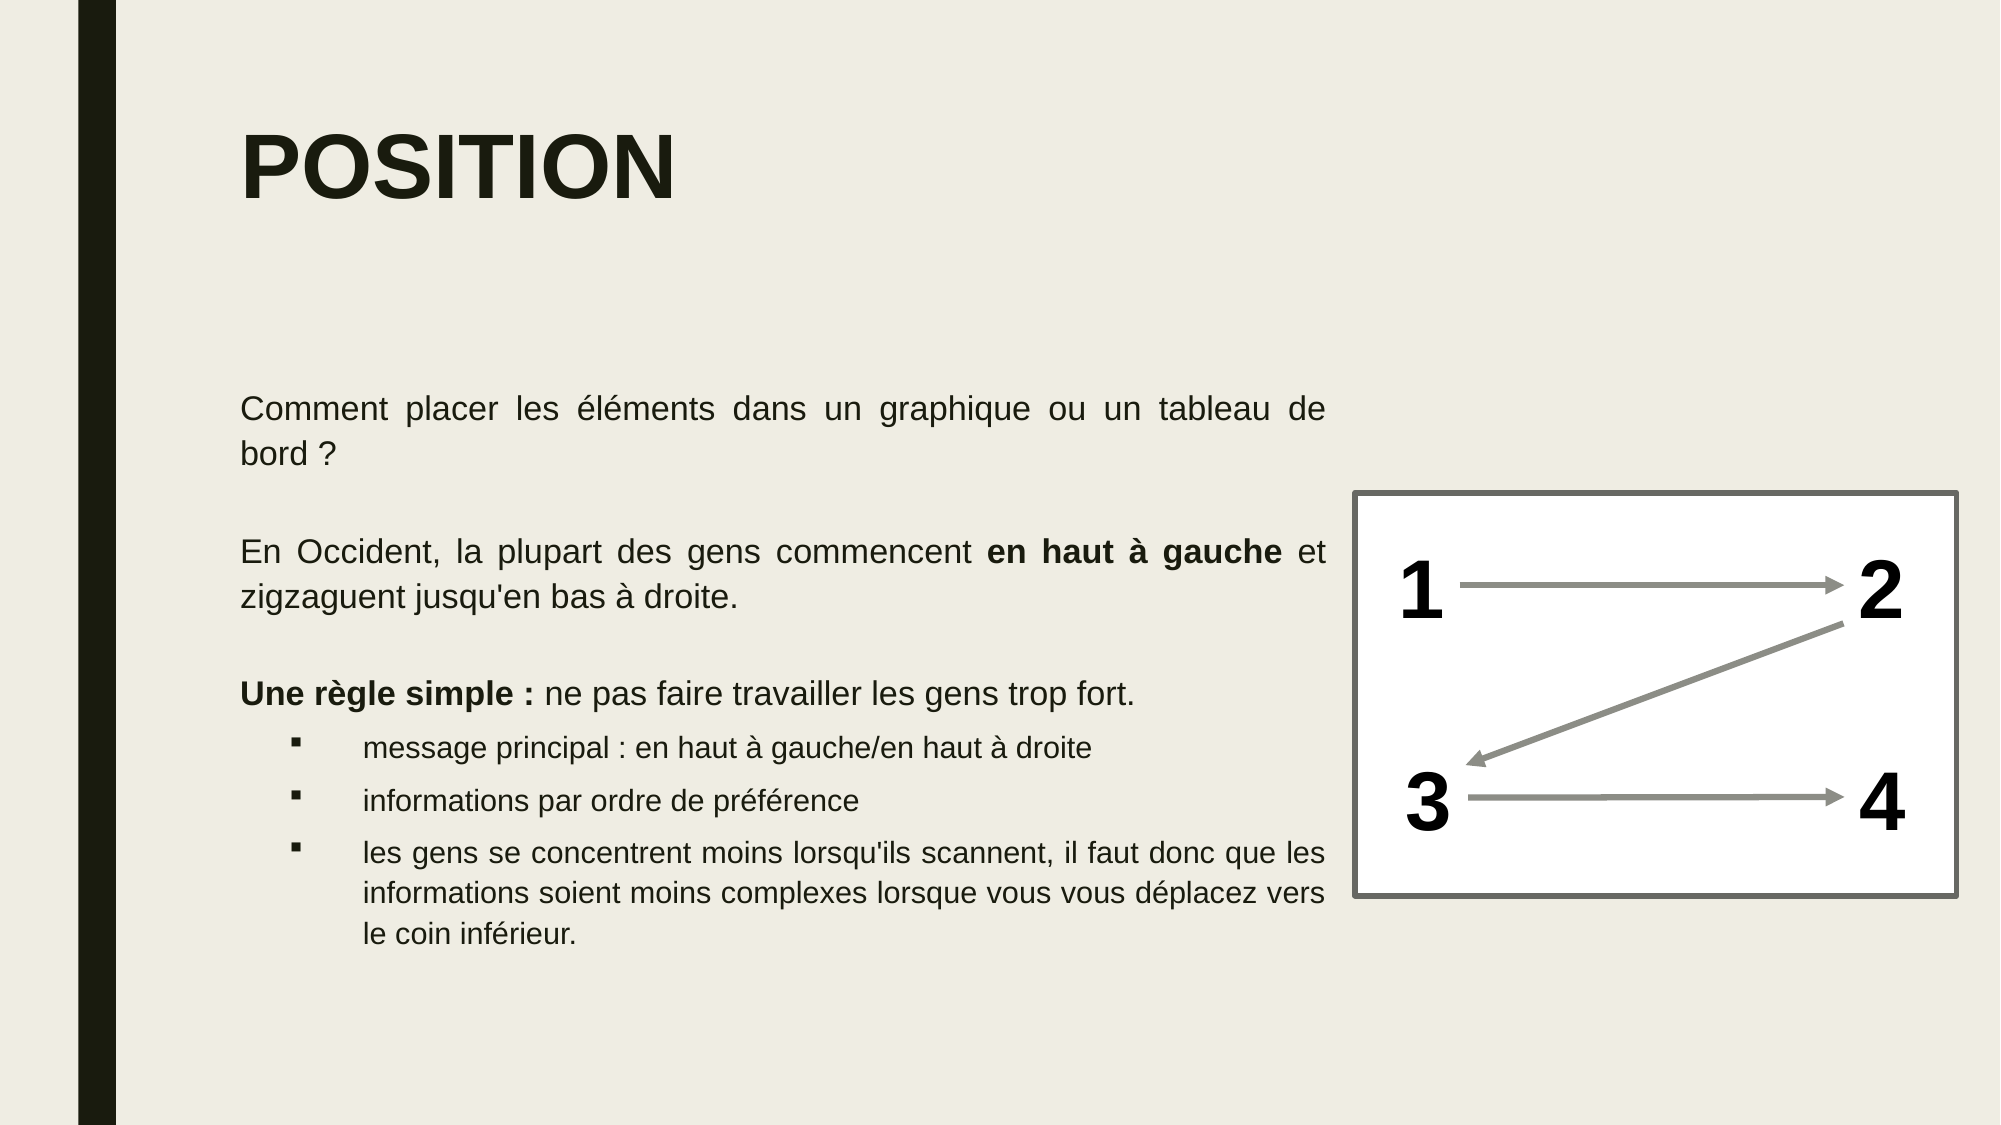

# POSITION
Comment placer les éléments dans un graphique ou un tableau de bord ?

En Occident, la plupart des gens commencent en haut à gauche et zigzaguent jusqu'en bas à droite.

Une règle simple : ne pas faire travailler les gens trop fort.
message principal : en haut à gauche/en haut à droite
informations par ordre de préférence
les gens se concentrent moins lorsqu'ils scannent, il faut donc que les informations soient moins complexes lorsque vous vous déplacez vers le coin inférieur.

1
2
3
4